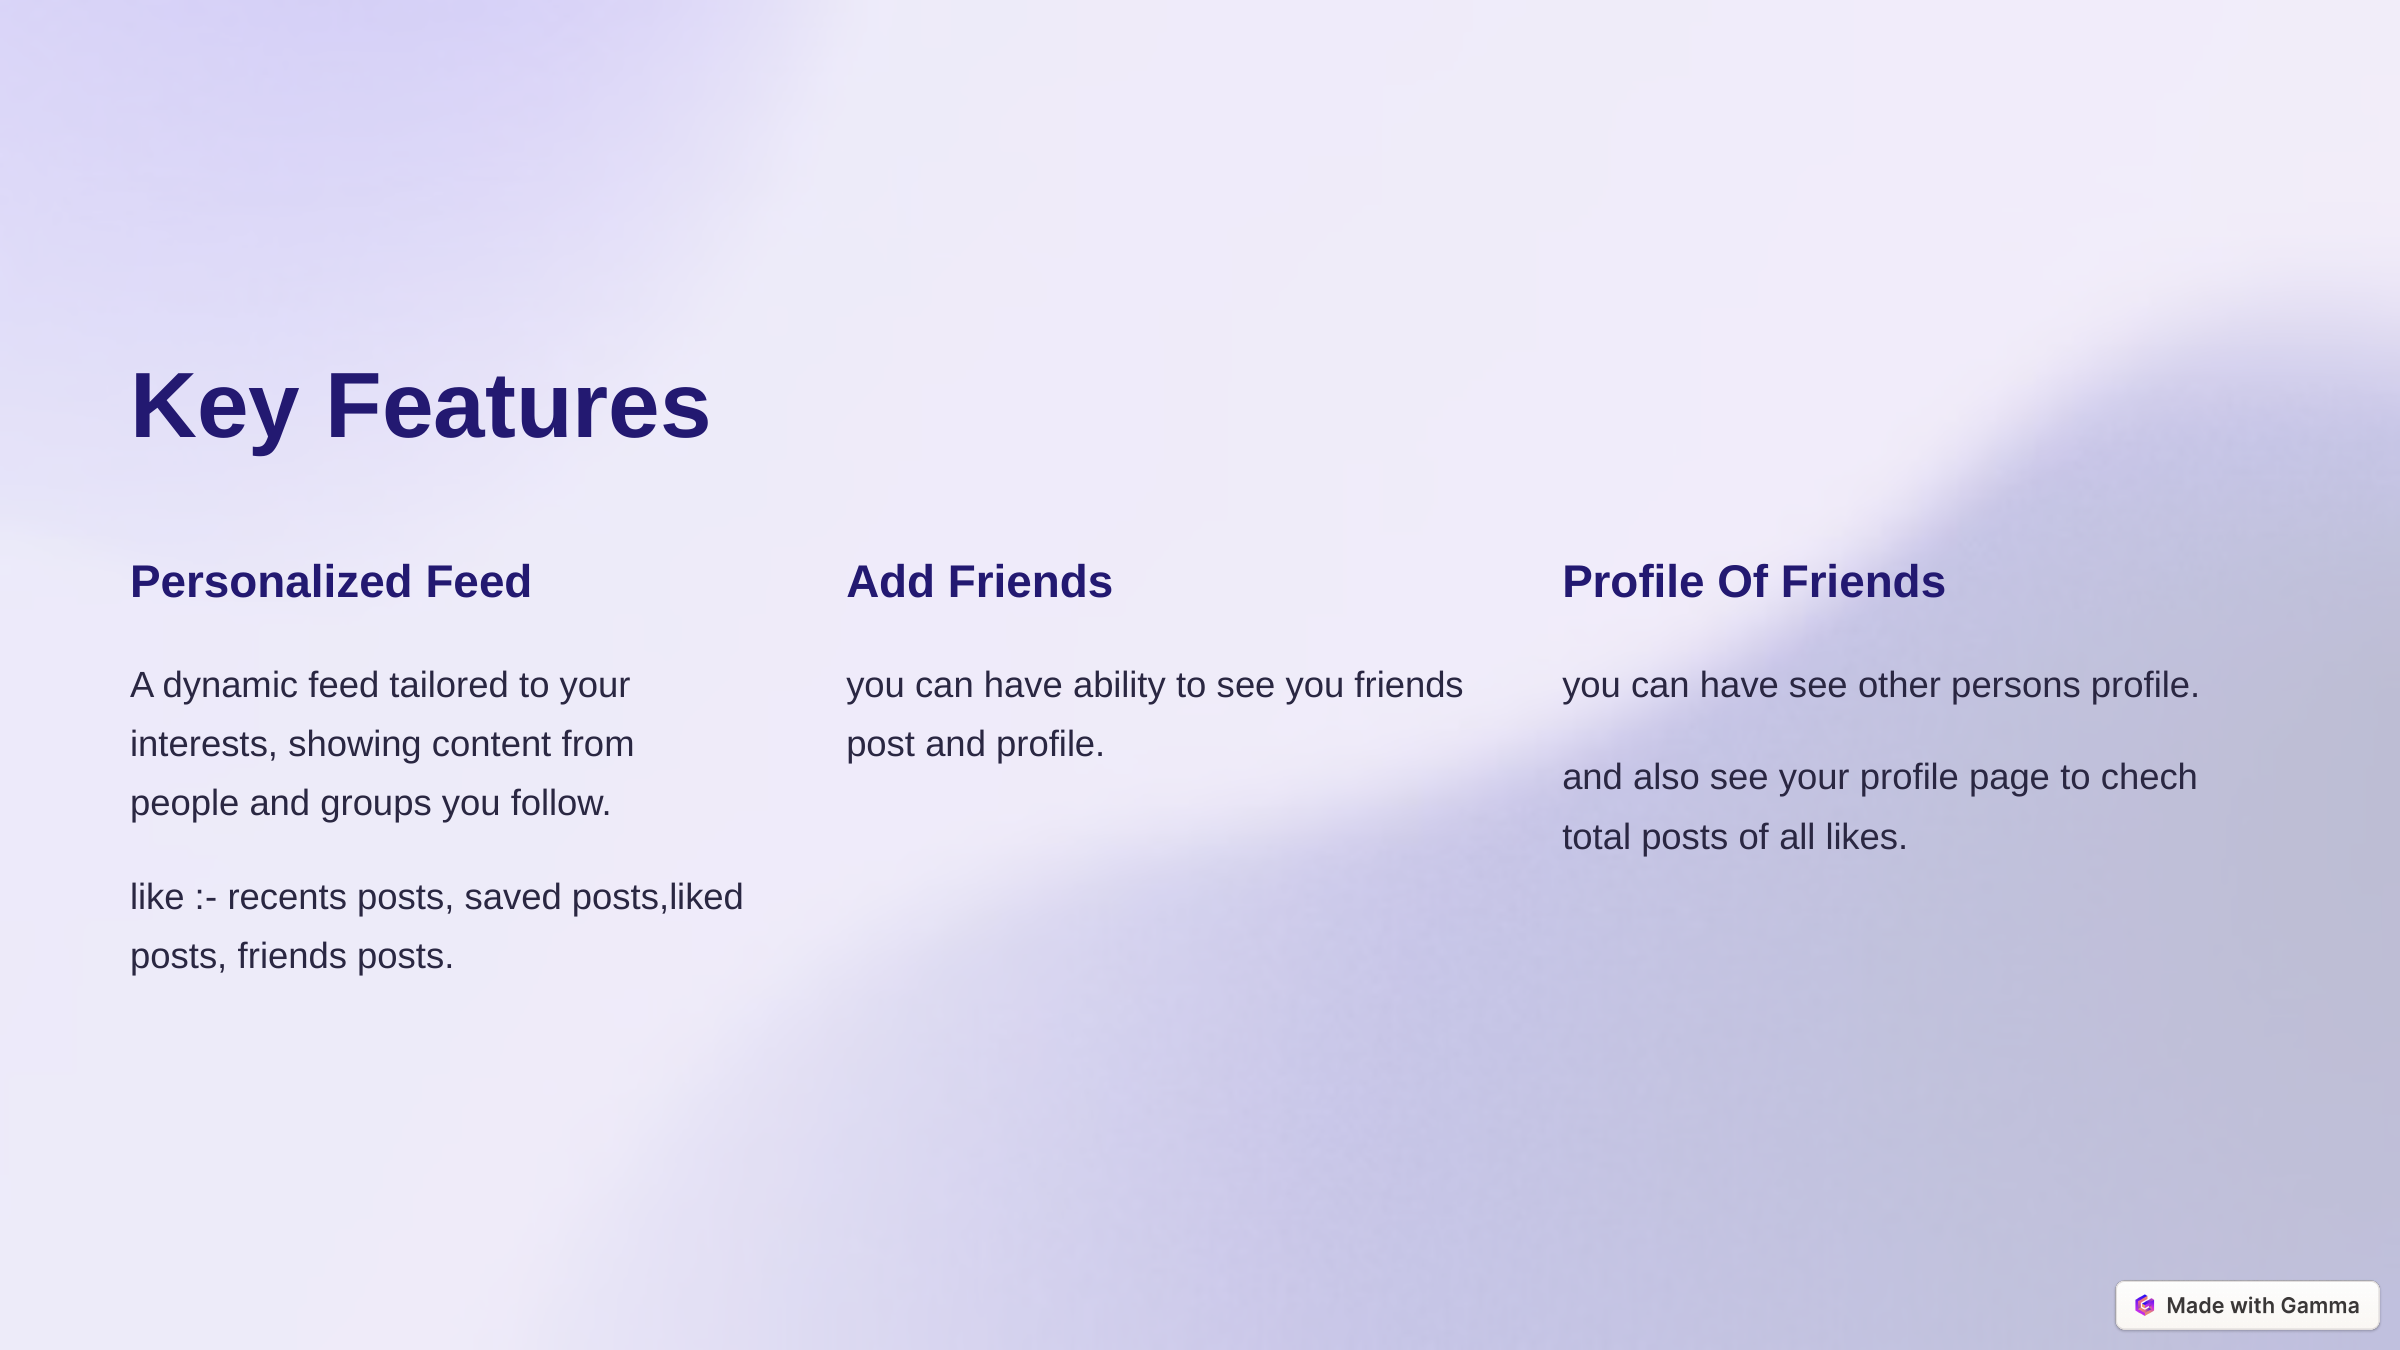

Key Features
Personalized Feed
Add Friends
Profile Of Friends
A dynamic feed tailored to your interests, showing content from people and groups you follow.
you can have ability to see you friends post and profile.
you can have see other persons profile.
and also see your profile page to chech total posts of all likes.
like :- recents posts, saved posts,liked posts, friends posts.